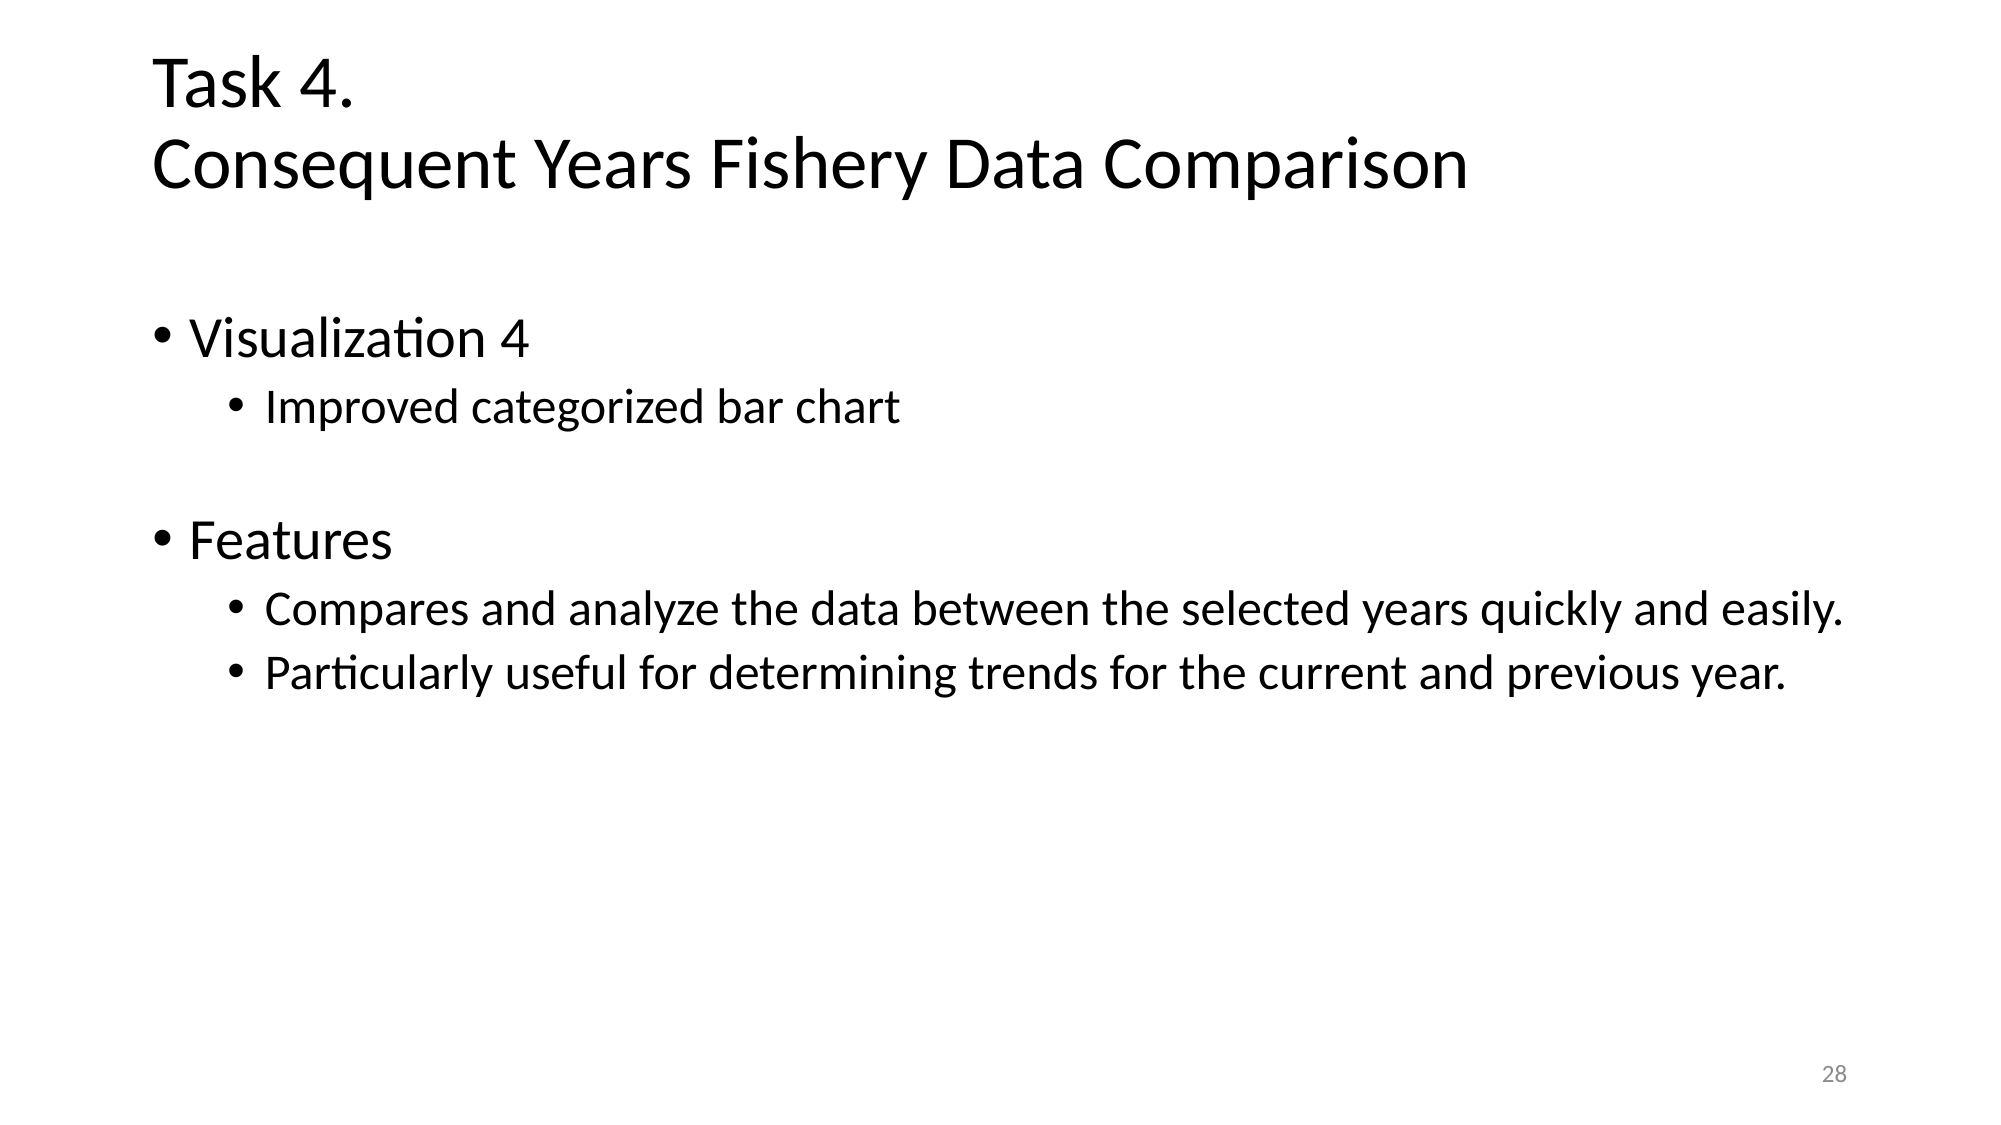

# Task 4.   Consequent Years Fishery Data Comparison
Visualization 4
Improved categorized bar chart
Features
Compares and analyze the data between the selected years quickly and easily.
Particularly useful for determining trends for the current and previous year.

28